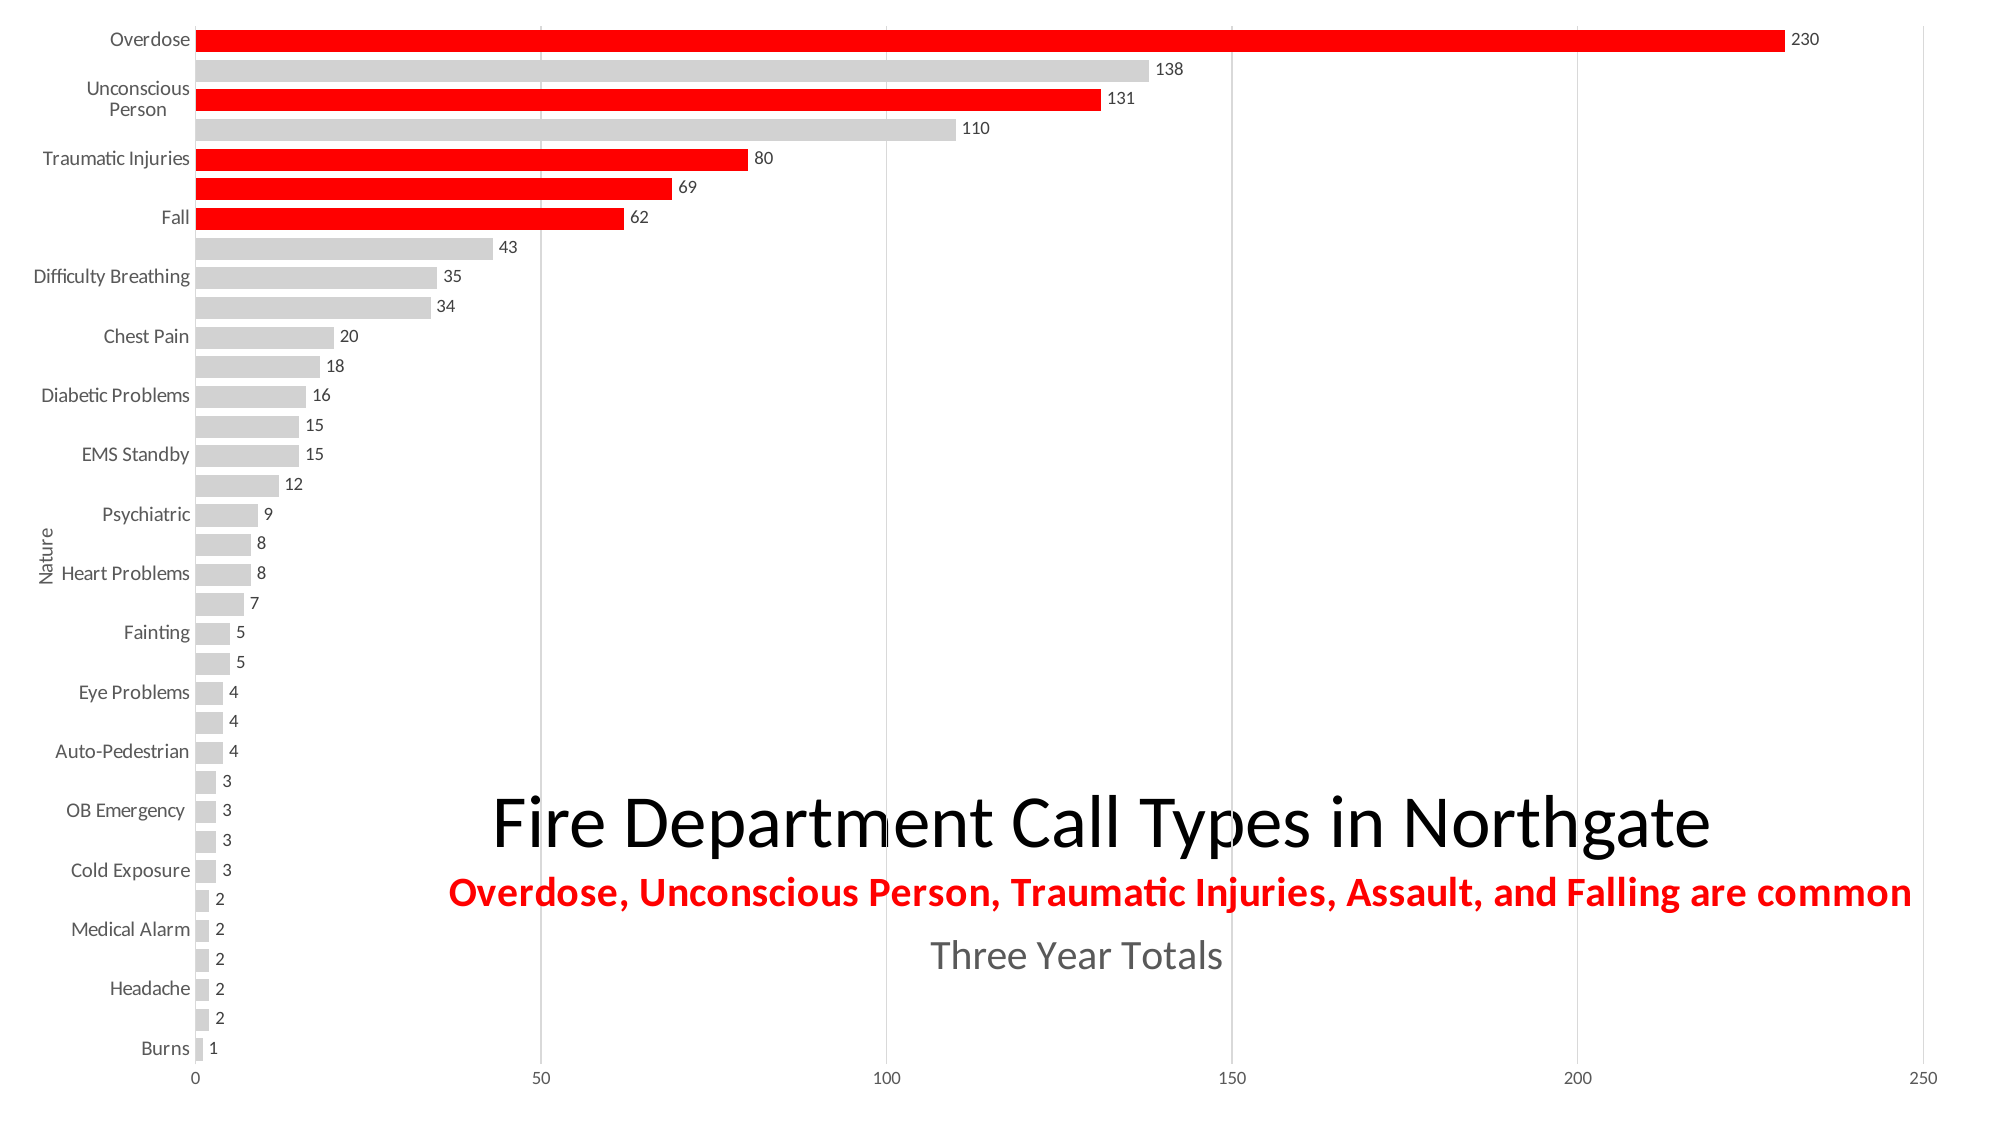

### Chart: Overdose, Unconscious Person, Traumatic Injuries, Assault, and Falling are common

| Category | Total |
|---|---|
| Overdose | 230.0 |
| Sick Call | 138.0 |
| Unconscious Person | 131.0 |
| EMS PD Assist | 110.0 |
| Traumatic Injuries | 80.0 |
| Assault | 69.0 |
| Fall | 62.0 |
| Bleeding | 43.0 |
| Difficulty Breathing | 35.0 |
| Seizure | 34.0 |
| Chest Pain | 20.0 |
| Major Accident2 | 18.0 |
| Diabetic Problems | 16.0 |
| Abdominal Pain | 15.0 |
| EMS Standby | 15.0 |
| Allergic Reaction | 12.0 |
| Psychiatric | 9.0 |
| UEMS Call | 8.0 |
| Heart Problems | 8.0 |
| Unknown Emergency | 7.0 |
| Fainting | 5.0 |
| Cardiac Arrest | 5.0 |
| Eye Problems | 4.0 |
| Choking | 4.0 |
| Auto-Pedestrian | 4.0 |
| Back Pain | 3.0 |
| OB Emergency  | 3.0 |
| OB Emergency | 3.0 |
| Cold Exposure | 3.0 |
| Gunshot | 2.0 |
| Medical Alarm | 2.0 |
| Stabbing | 2.0 |
| Headache | 2.0 |
| Respiratory Difficulty | 2.0 |
| Burns | 1.0 |
# Fire Department Call Types in Northgate